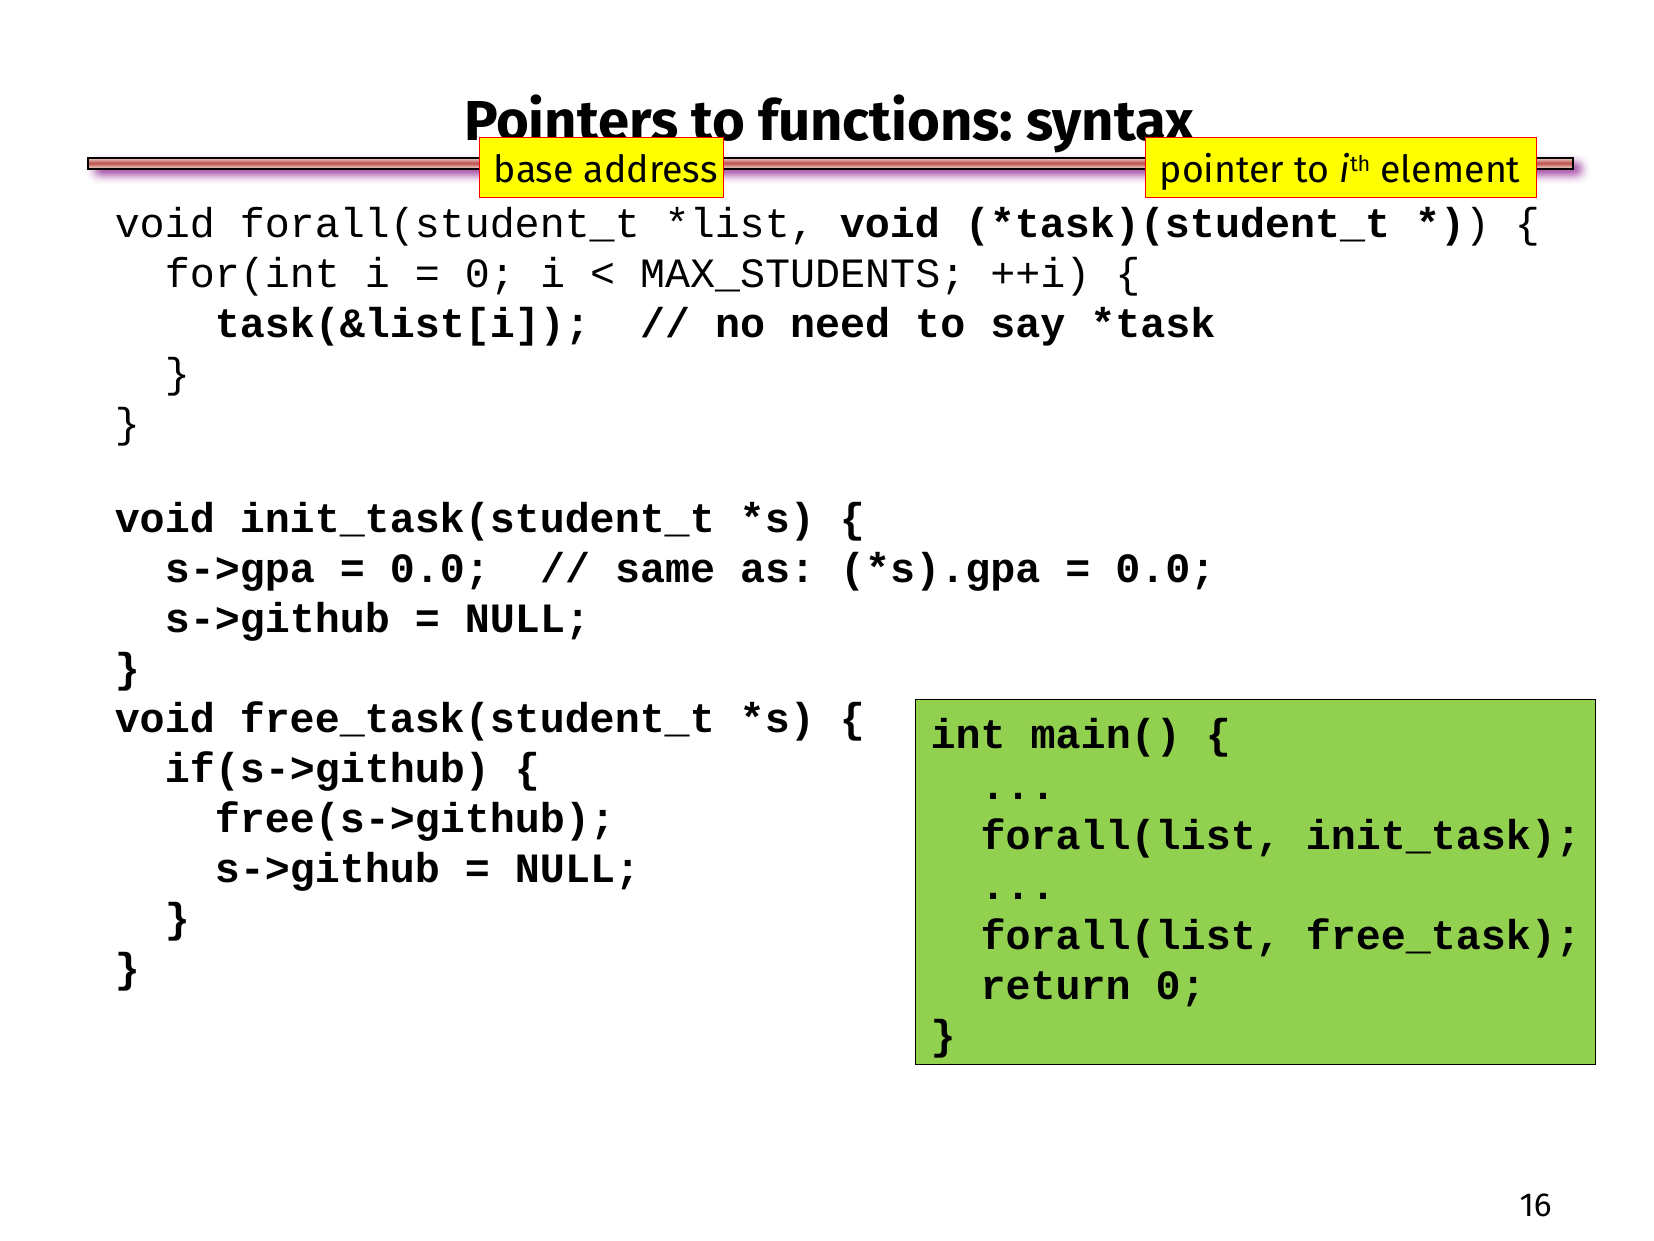

Pointers to functions: syntax
base address
pointer to ith element
void forall(student_t *list, void (*task)(student_t *)) {
  for(int i = 0; i < MAX_STUDENTS; ++i) {
    task(&list[i]);  // no need to say *task
  }
}

void init_task(student_t *s) {
  s->gpa = 0.0;  // same as: (*s).gpa = 0.0;
  s->github = NULL;
}
void free_task(student_t *s) {
  if(s->github) {
    free(s->github);
    s->github = NULL;
  }
}
int main() {
  ...
  forall(list, init_task);
  ...
  forall(list, free_task);
  return 0;
}
16